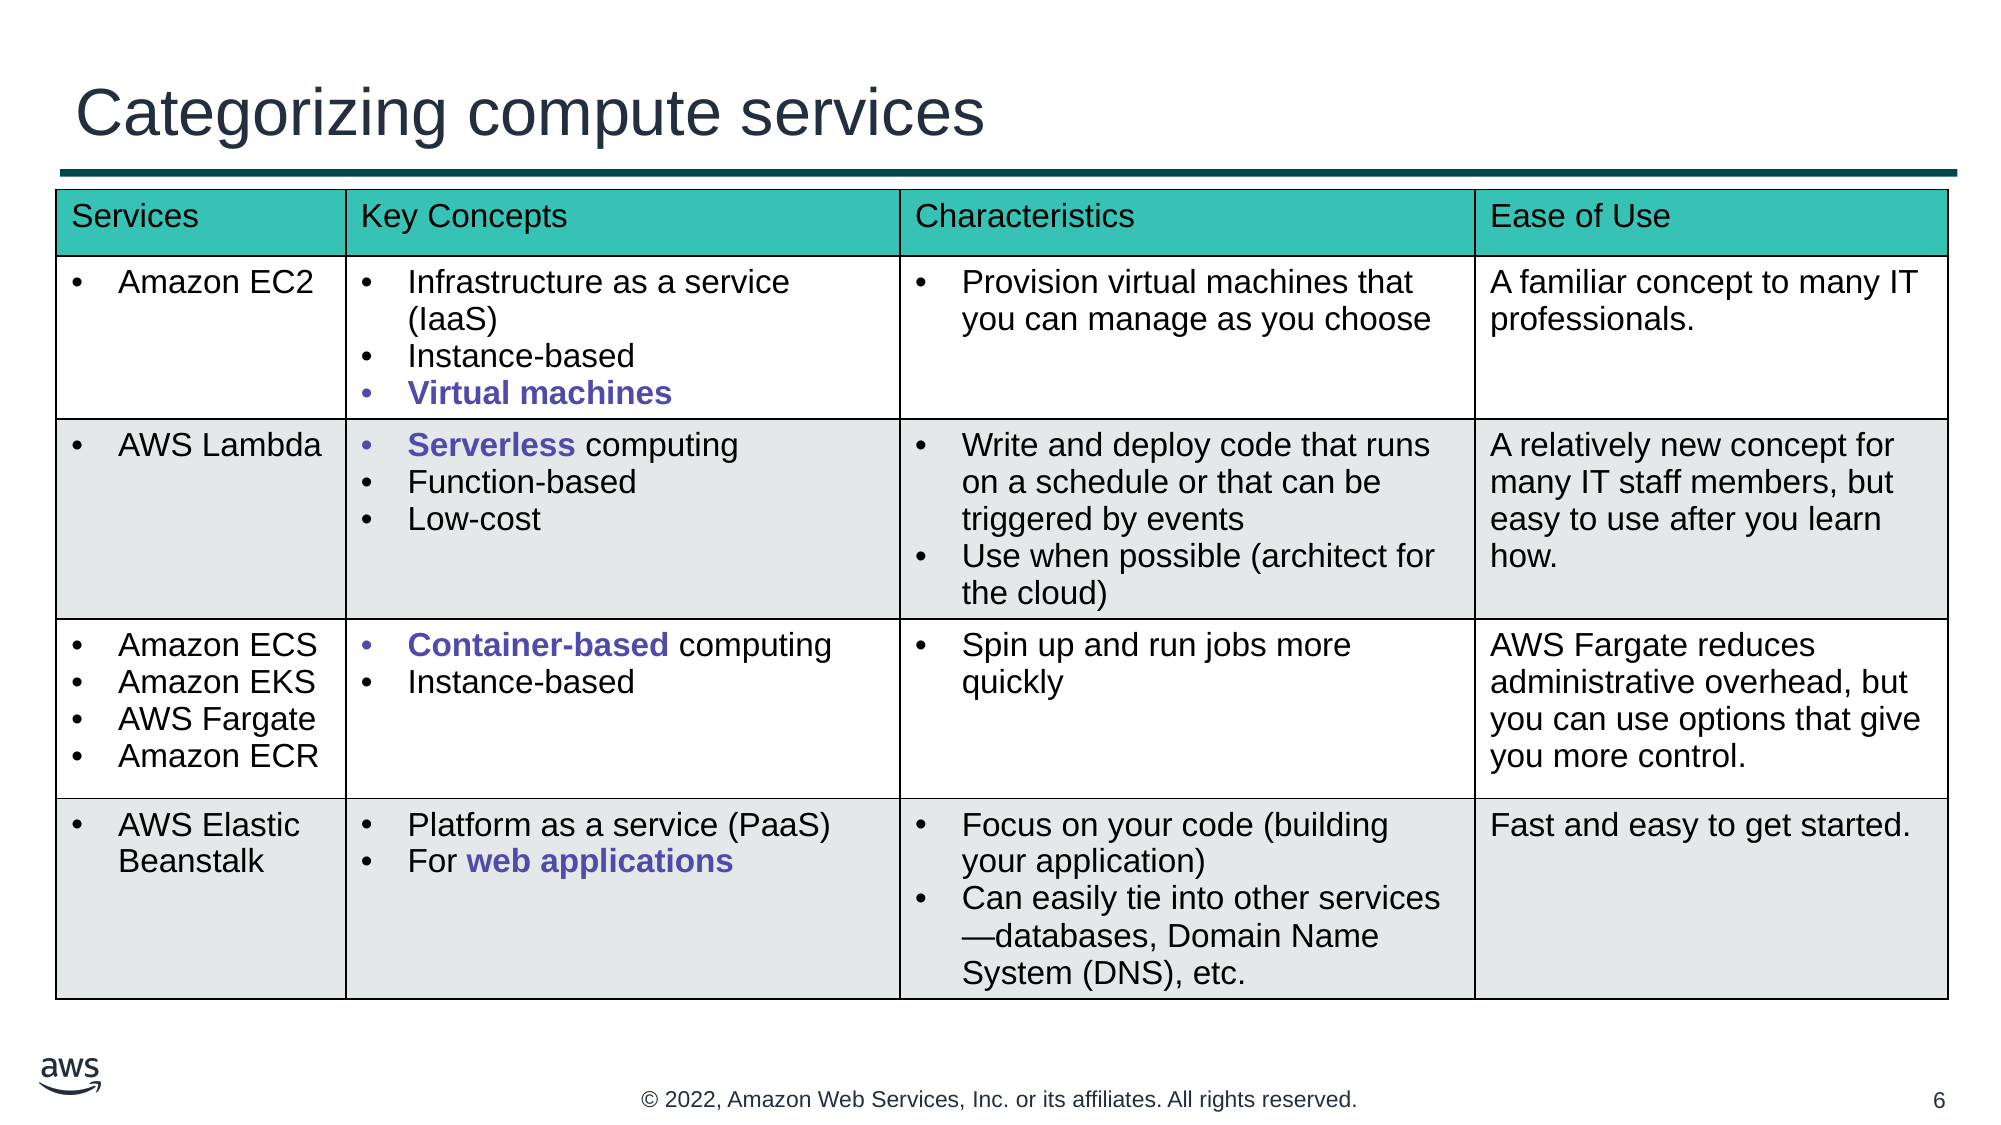

# Categorizing compute services
| Services | Key Concepts | Characteristics | Ease of Use |
| --- | --- | --- | --- |
| Amazon EC2 | Infrastructure as a service (IaaS) Instance-based Virtual machines | Provision virtual machines that you can manage as you choose | A familiar concept to many IT professionals. |
| AWS Lambda | Serverless computing Function-based Low-cost | Write and deploy code that runs on a schedule or that can be triggered by events Use when possible (architect for the cloud) | A relatively new concept for many IT staff members, but easy to use after you learn how. |
| Amazon ECS Amazon EKS AWS Fargate Amazon ECR | Container-based computing Instance-based | Spin up and run jobs more quickly | AWS Fargate reduces administrative overhead, but you can use options that give you more control. |
| AWS Elastic Beanstalk | Platform as a service (PaaS) For web applications | Focus on your code (building your application) Can easily tie into other services—databases, Domain Name System (DNS), etc. | Fast and easy to get started. |
6